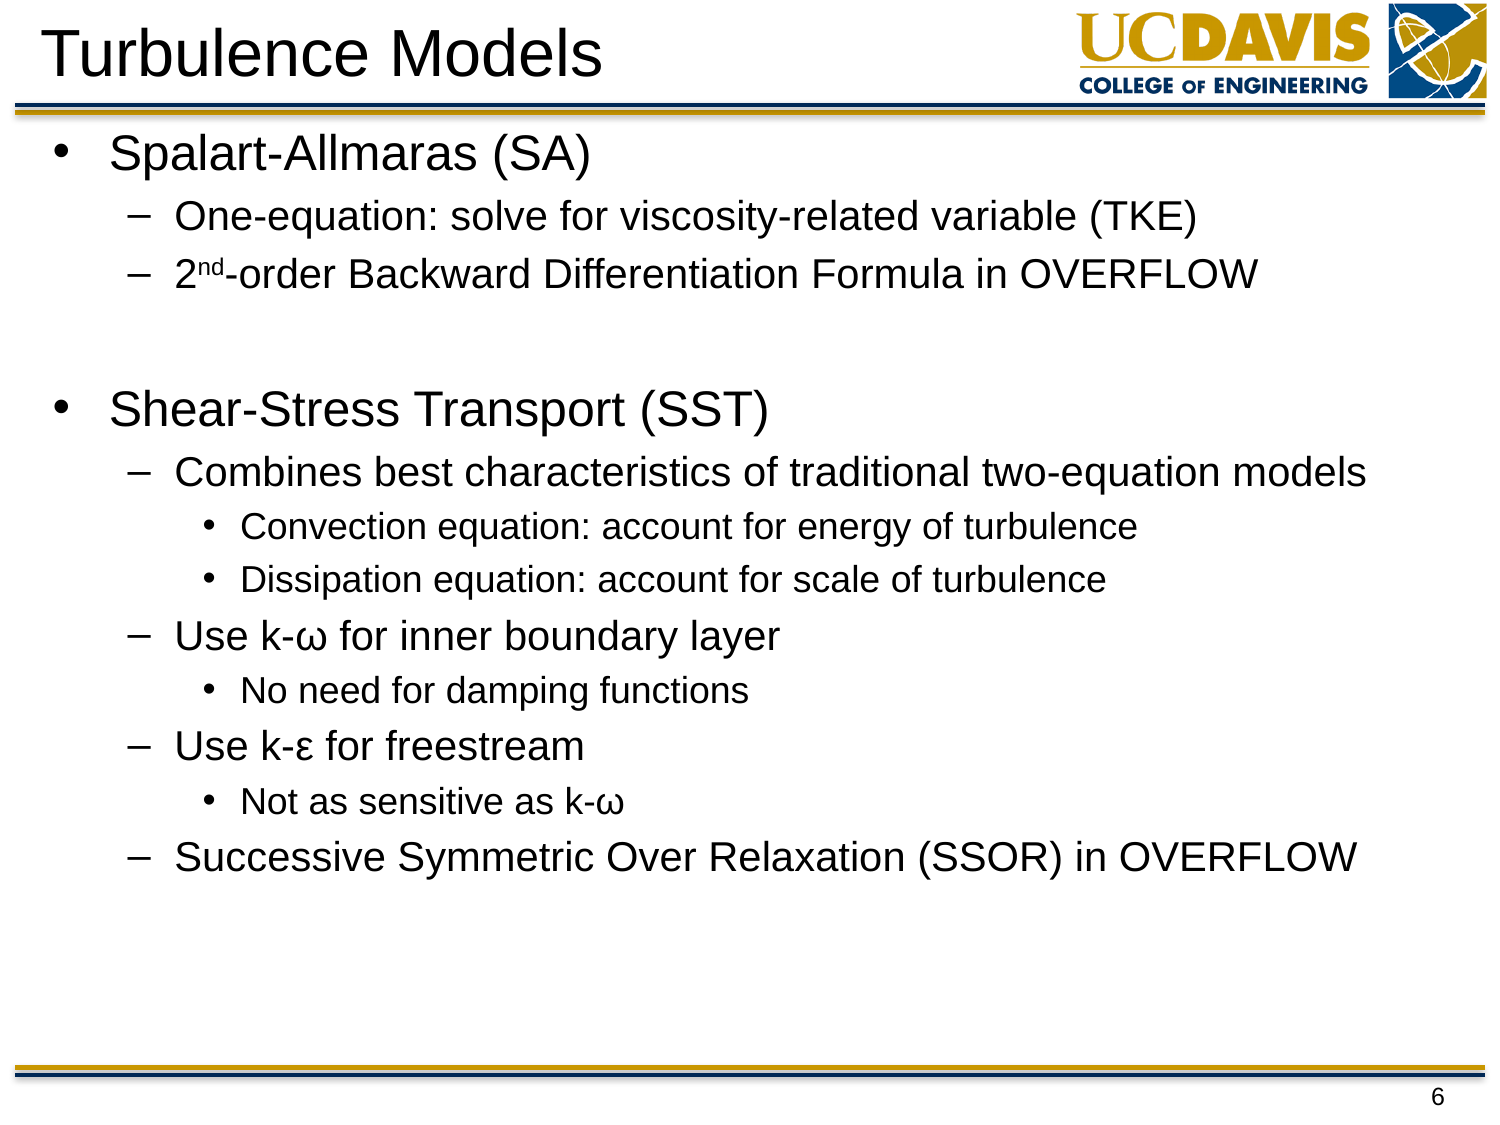

# Turbulence Models
Spalart-Allmaras (SA)
One-equation: solve for viscosity-related variable (TKE)
2nd-order Backward Differentiation Formula in OVERFLOW

Shear-Stress Transport (SST)
Combines best characteristics of traditional two-equation models
Convection equation: account for energy of turbulence
Dissipation equation: account for scale of turbulence
Use k-ω for inner boundary layer
No need for damping functions
Use k-ε for freestream
Not as sensitive as k-ω
Successive Symmetric Over Relaxation (SSOR) in OVERFLOW